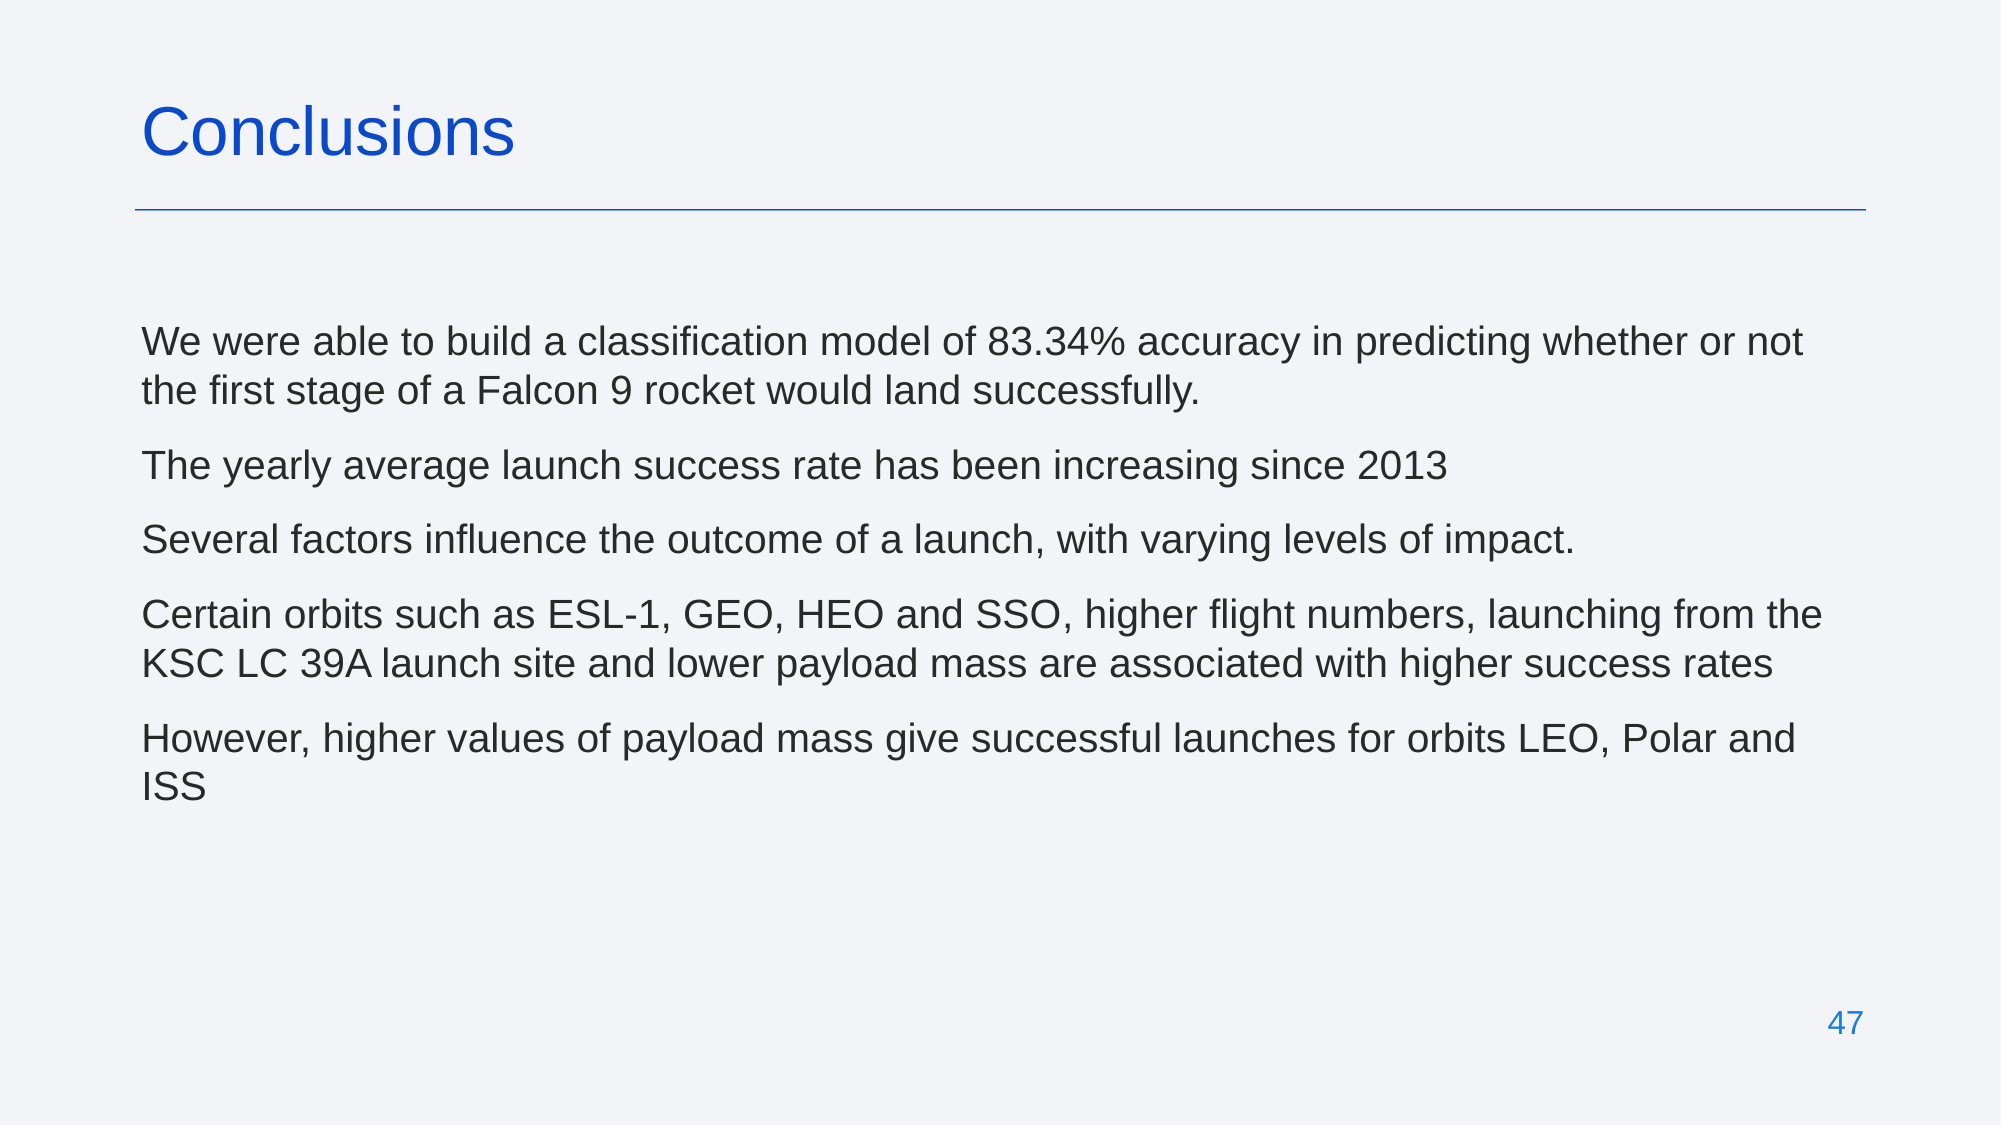

Conclusions
We were able to build a classification model of 83.34% accuracy in predicting whether or not the first stage of a Falcon 9 rocket would land successfully.
The yearly average launch success rate has been increasing since 2013
Several factors influence the outcome of a launch, with varying levels of impact.
Certain orbits such as ESL-1, GEO, HEO and SSO, higher flight numbers, launching from the KSC LC 39A launch site and lower payload mass are associated with higher success rates
However, higher values of payload mass give successful launches for orbits LEO, Polar and ISS
47